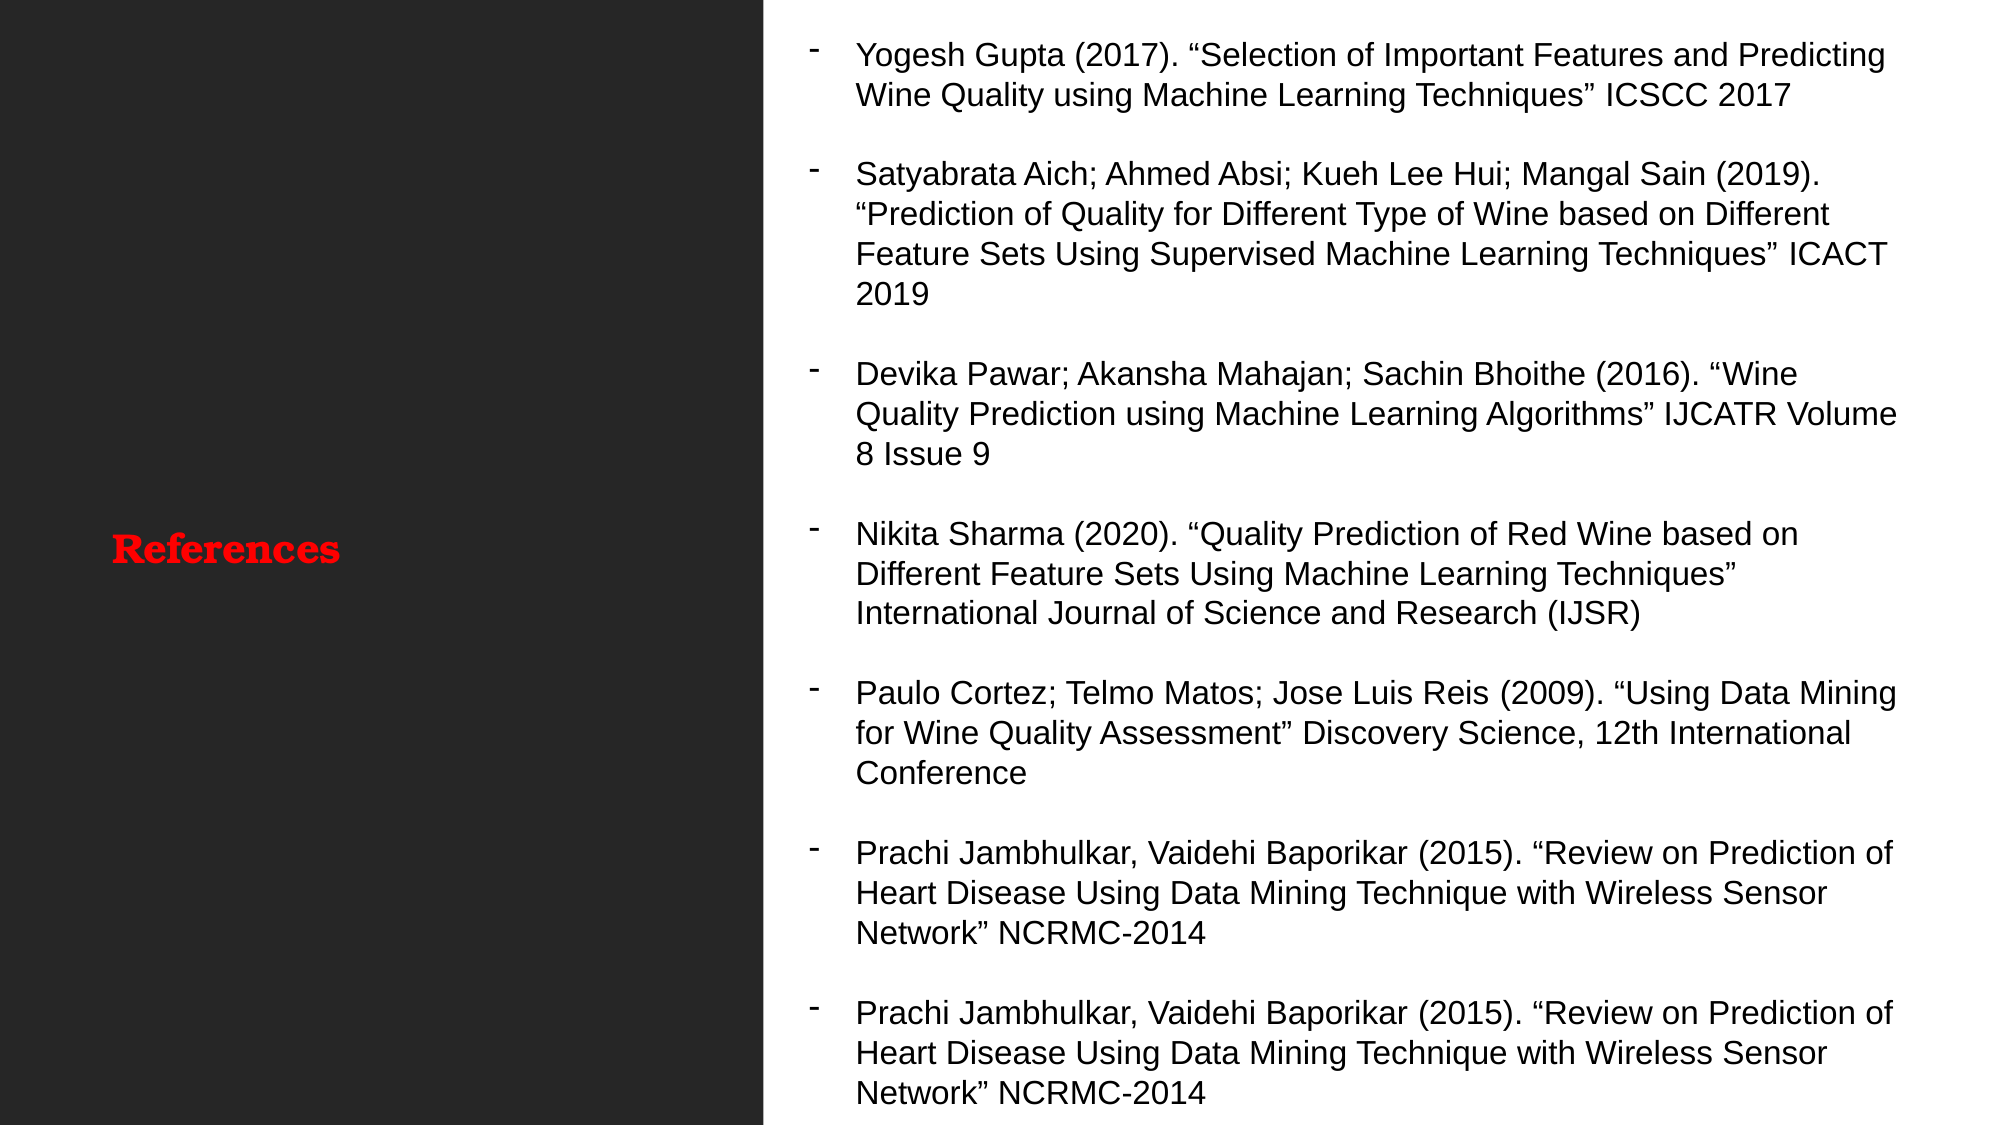

Yogesh Gupta (2017). “Selection of Important Features and Predicting Wine Quality using Machine Learning Techniques” ICSCC 2017

Satyabrata Aich; Ahmed Absi; Kueh Lee Hui; Mangal Sain (2019). “Prediction of Quality for Different Type of Wine based on Different Feature Sets Using Supervised Machine Learning Techniques” ICACT 2019

Devika Pawar; Akansha Mahajan; Sachin Bhoithe (2016). “Wine Quality Prediction using Machine Learning Algorithms” IJCATR Volume 8 Issue 9

Nikita Sharma (2020). “Quality Prediction of Red Wine based on Different Feature Sets Using Machine Learning Techniques” International Journal of Science and Research (IJSR)

Paulo Cortez; Telmo Matos; Jose Luis Reis (2009). “Using Data Mining for Wine Quality Assessment” Discovery Science, 12th International Conference

Prachi Jambhulkar, Vaidehi Baporikar (2015). “Review on Prediction of Heart Disease Using Data Mining Technique with Wireless Sensor Network” NCRMC-2014

Prachi Jambhulkar, Vaidehi Baporikar (2015). “Review on Prediction of Heart Disease Using Data Mining Technique with Wireless Sensor Network” NCRMC-2014

# References